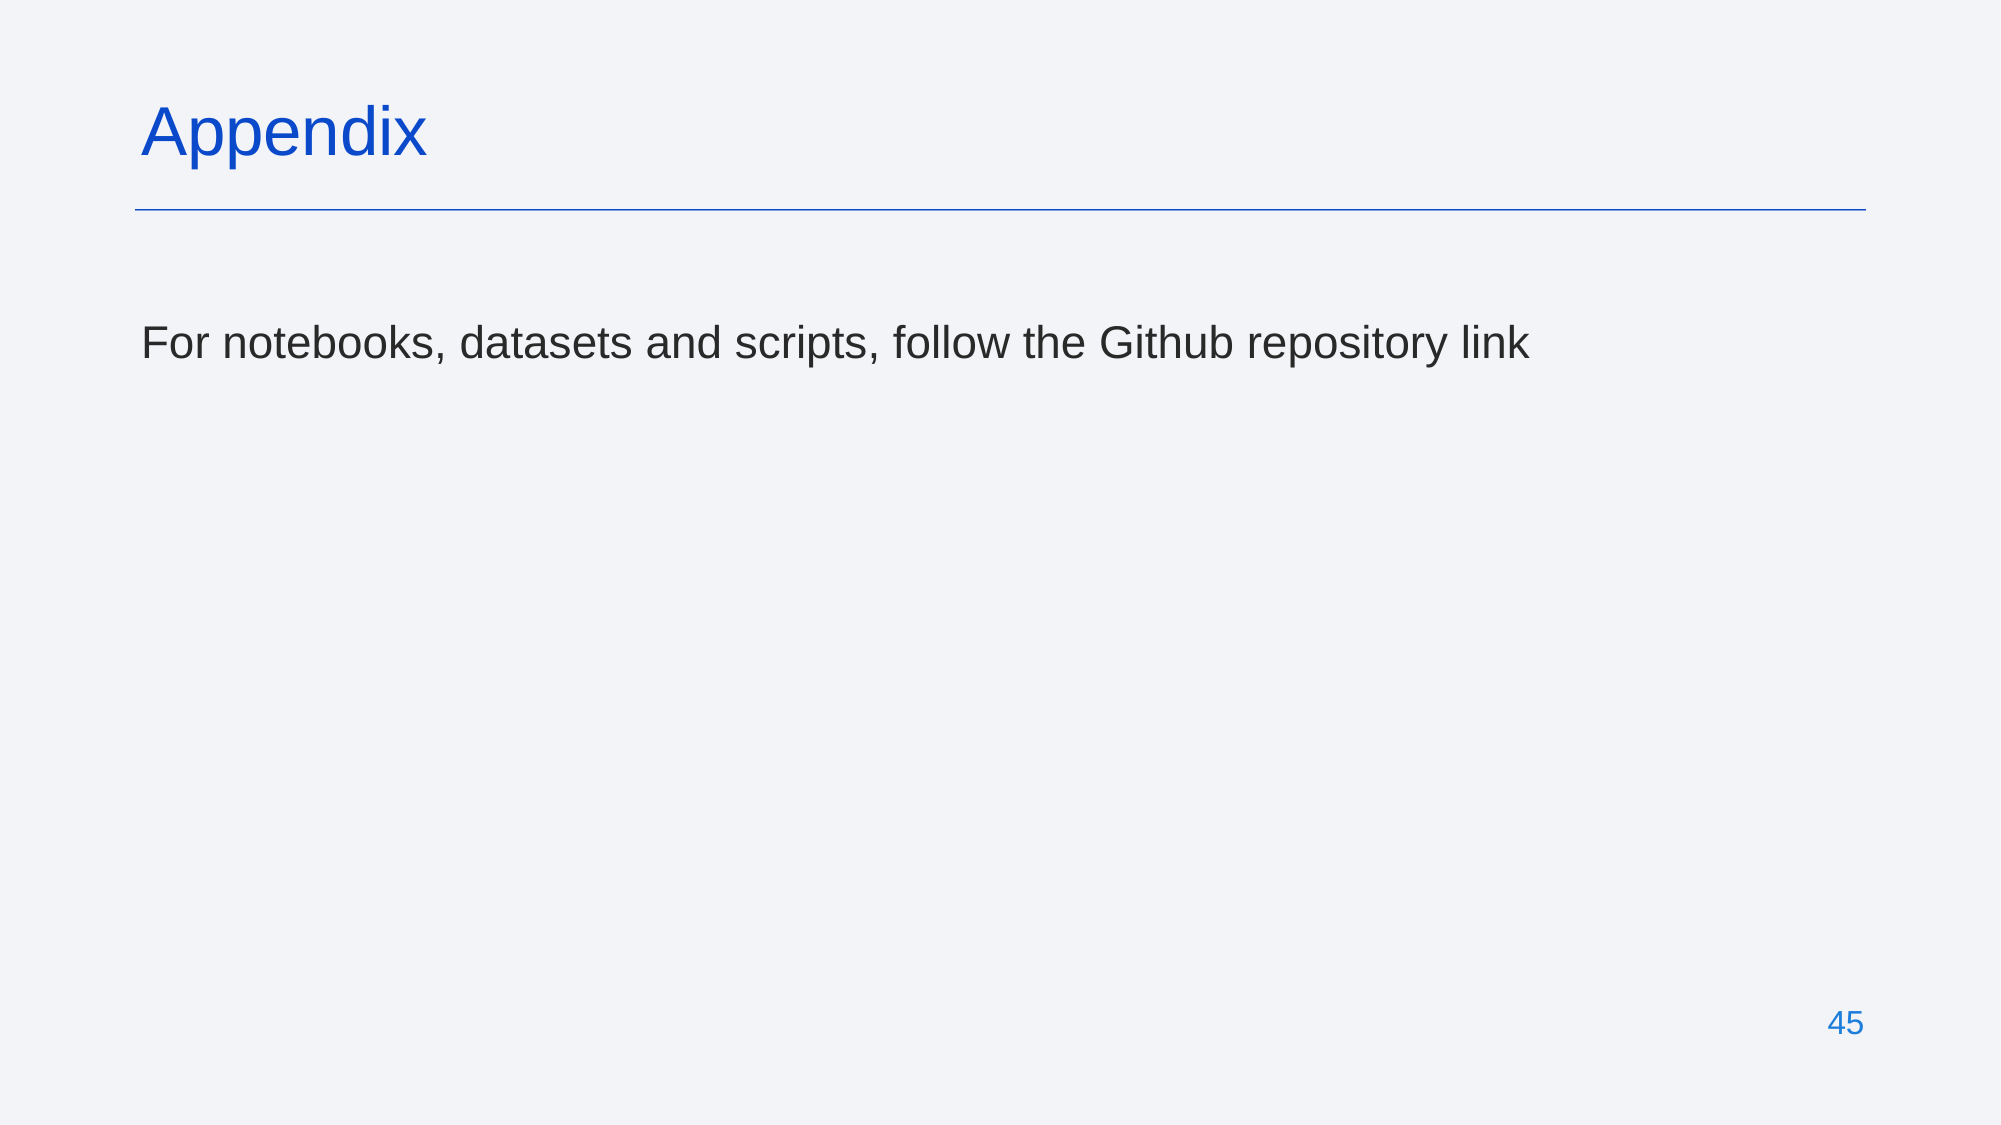

Appendix
For notebooks, datasets and scripts, follow the Github repository link
45